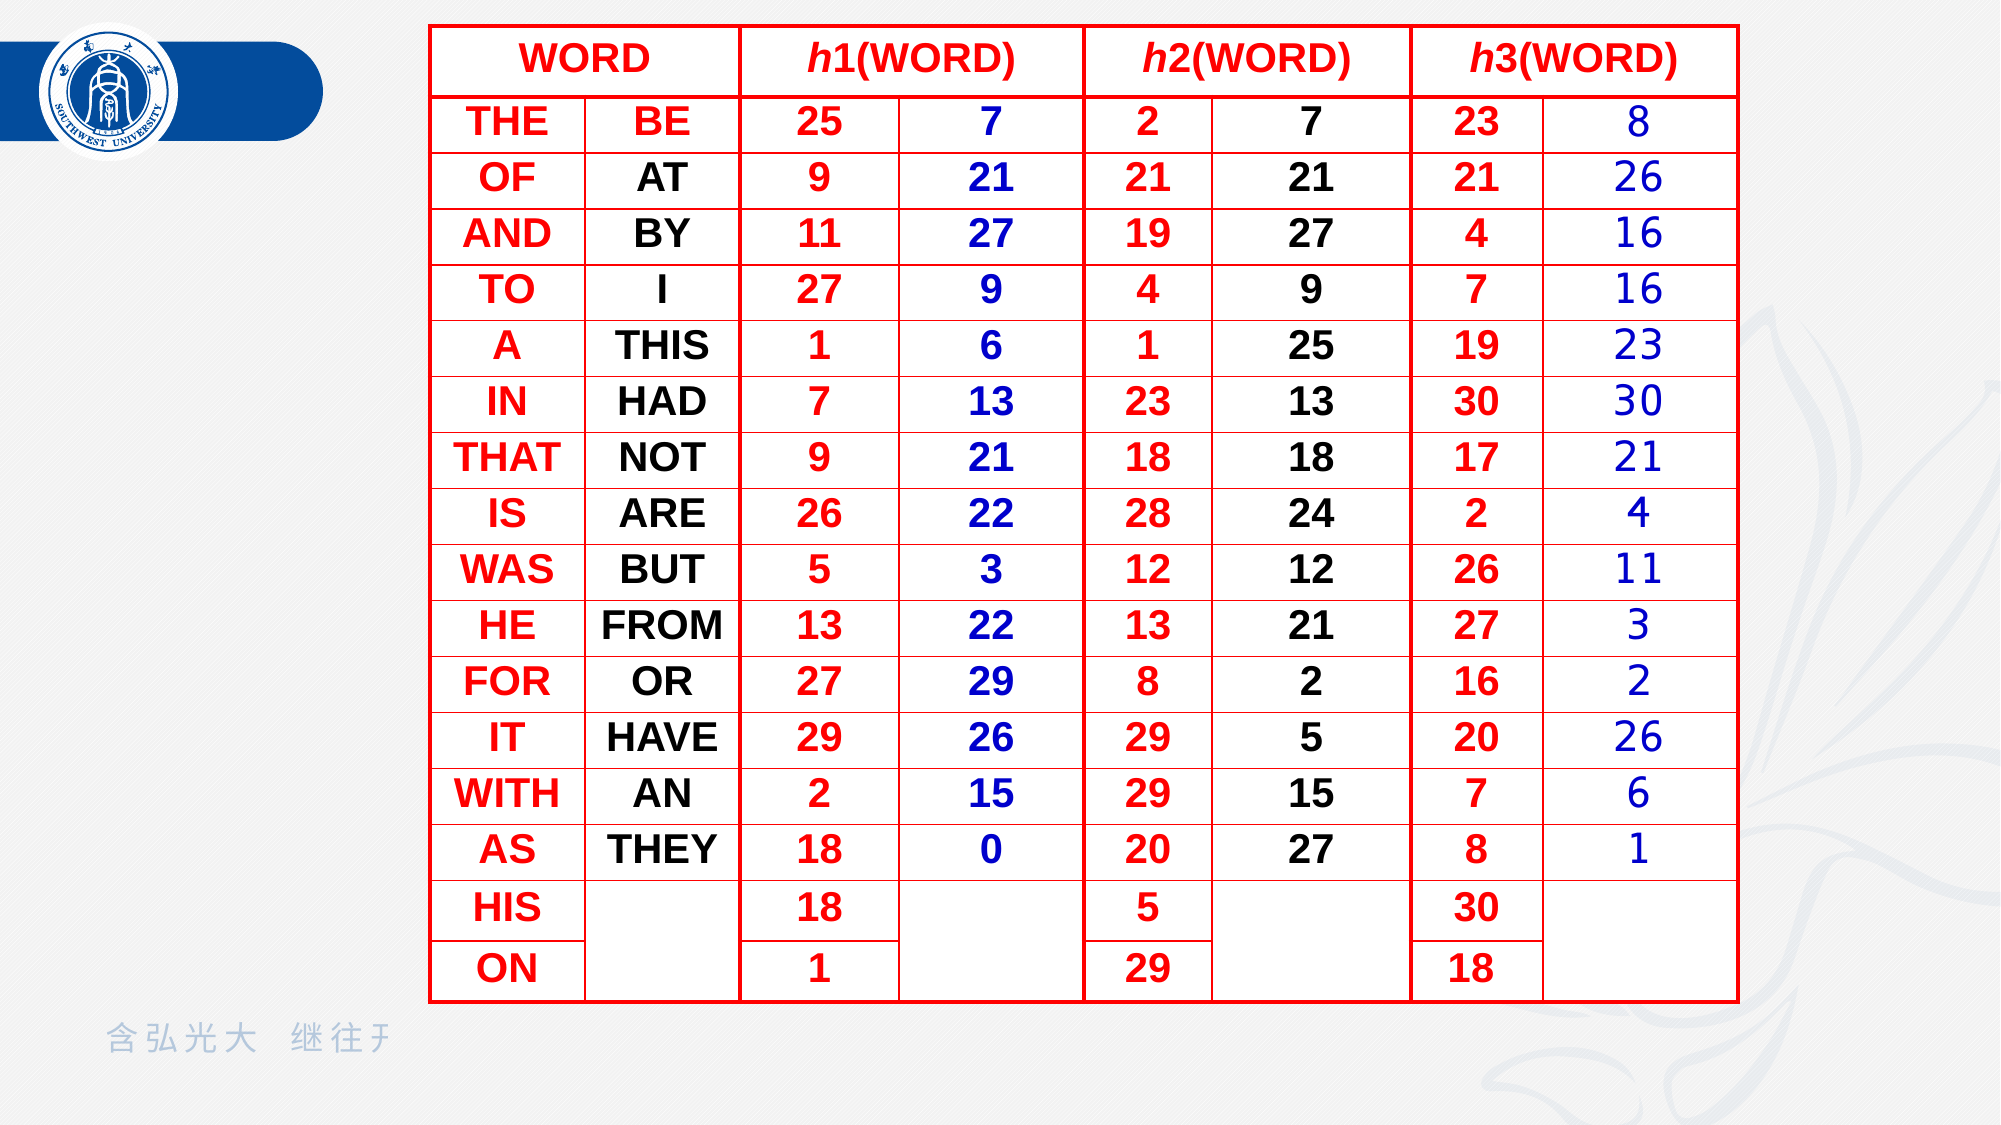

| WORD |  | h1(WORD) |  | h2(WORD) |  | h3(WORD) |  |
| --- | --- | --- | --- | --- | --- | --- | --- |
| THE | BE | 25 | 7 | 2 | 7 | 23 | 8 |
| OF | AT | 9 | 21 | 21 | 21 | 21 | 26 |
| AND | BY | 11 | 27 | 19 | 27 | 4 | 16 |
| TO | I | 27 | 9 | 4 | 9 | 7 | 16 |
| A | THIS | 1 | 6 | 1 | 25 | 19 | 23 |
| IN | HAD | 7 | 13 | 23 | 13 | 30 | 30 |
| THAT | NOT | 9 | 21 | 18 | 18 | 17 | 21 |
| IS | ARE | 26 | 22 | 28 | 24 | 2 | 4 |
| WAS | BUT | 5 | 3 | 12 | 12 | 26 | 11 |
| HE | FROM | 13 | 22 | 13 | 21 | 27 | 3 |
| FOR | OR | 27 | 29 | 8 | 2 | 16 | 2 |
| IT | HAVE | 29 | 26 | 29 | 5 | 20 | 26 |
| WITH | AN | 2 | 15 | 29 | 15 | 7 | 6 |
| AS | THEY | 18 | 0 | 20 | 27 | 8 | 1 |
| HIS |  | 18 |  | 5 |  | 30 |  |
| ON |  | 1 |  | 29 |  | 18 |  |